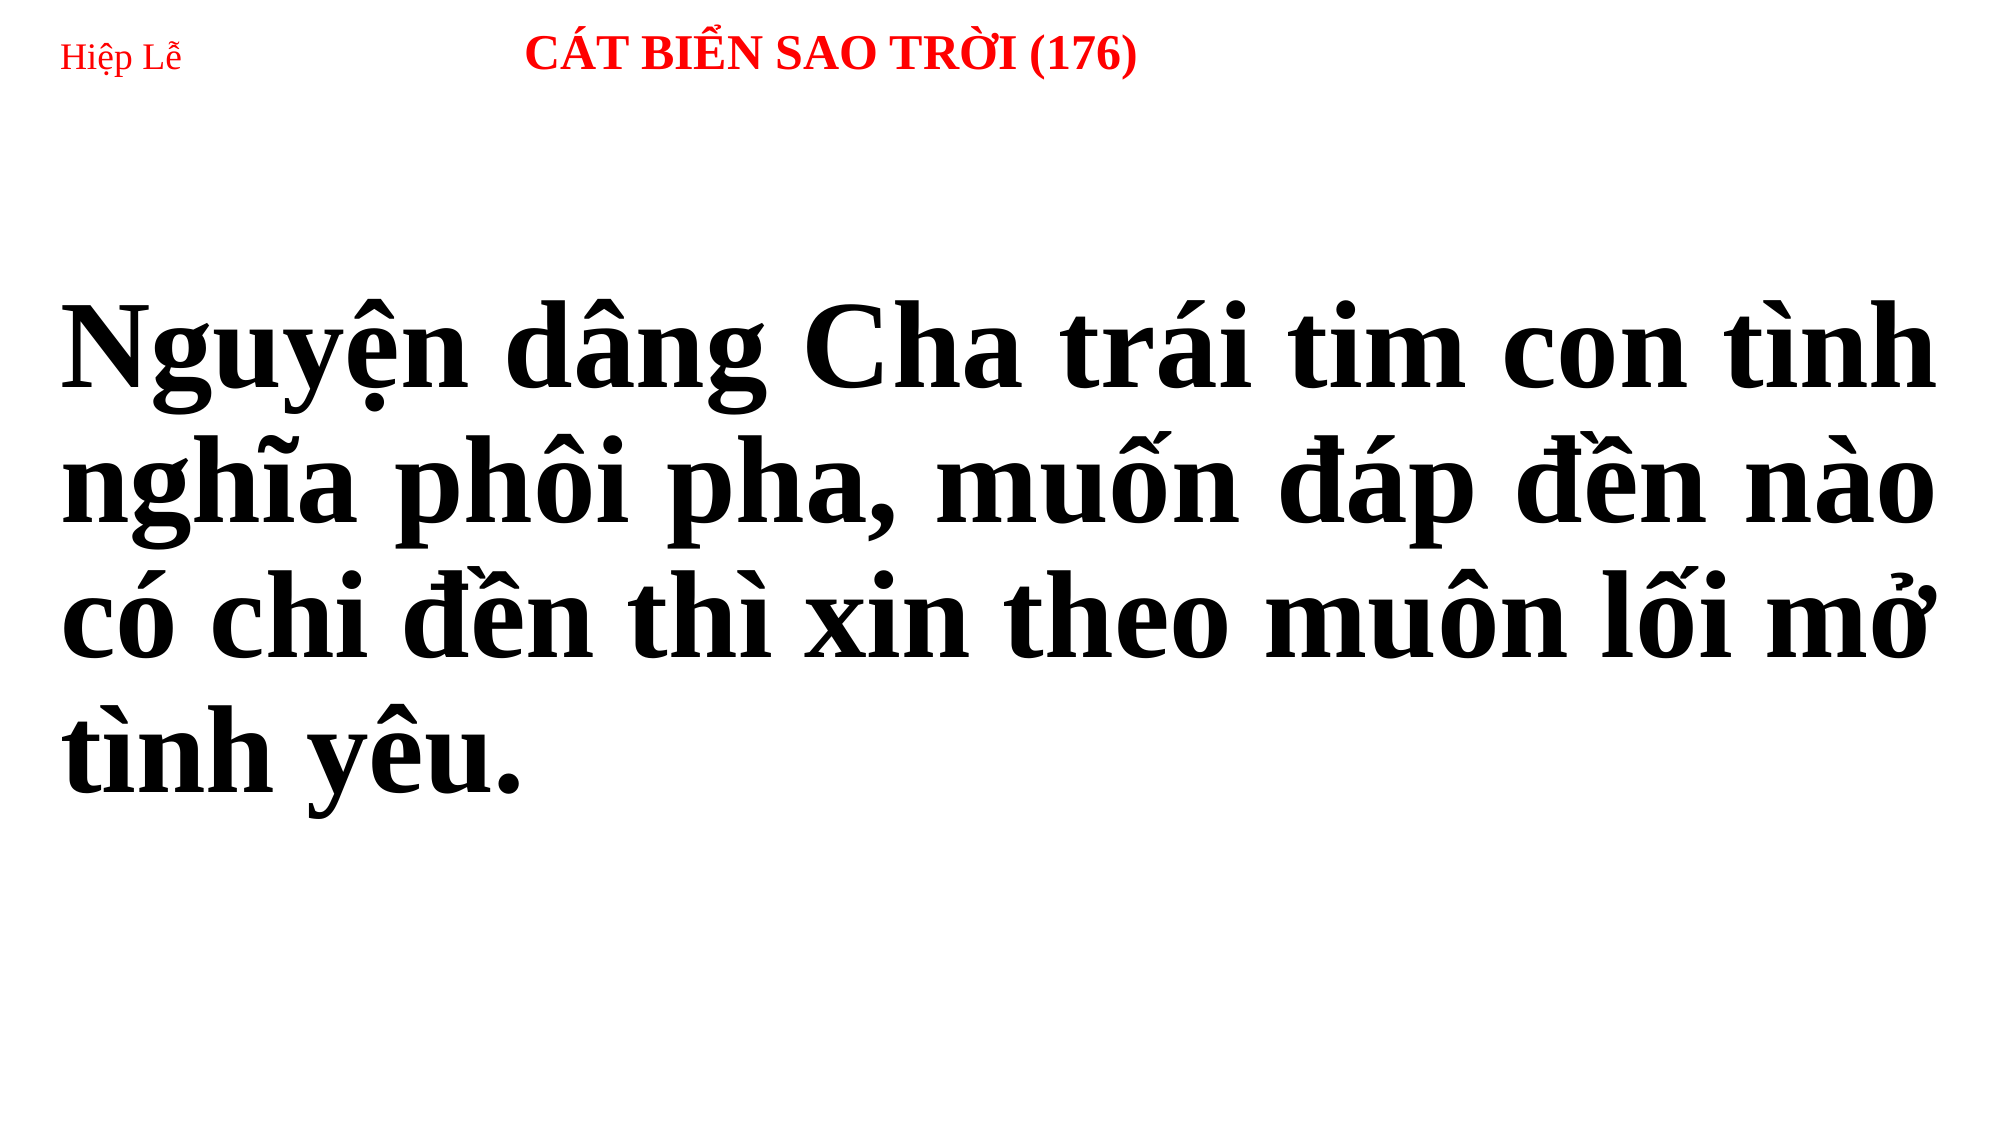

# Hiệp Lễ                                    CÁT BIỂN SAO TRỜI (176)
Nguyện dâng Cha trái tim con tình nghĩa phôi pha, muốn đáp đền nào có chi đền thì xin theo muôn lối mở tình yêu.